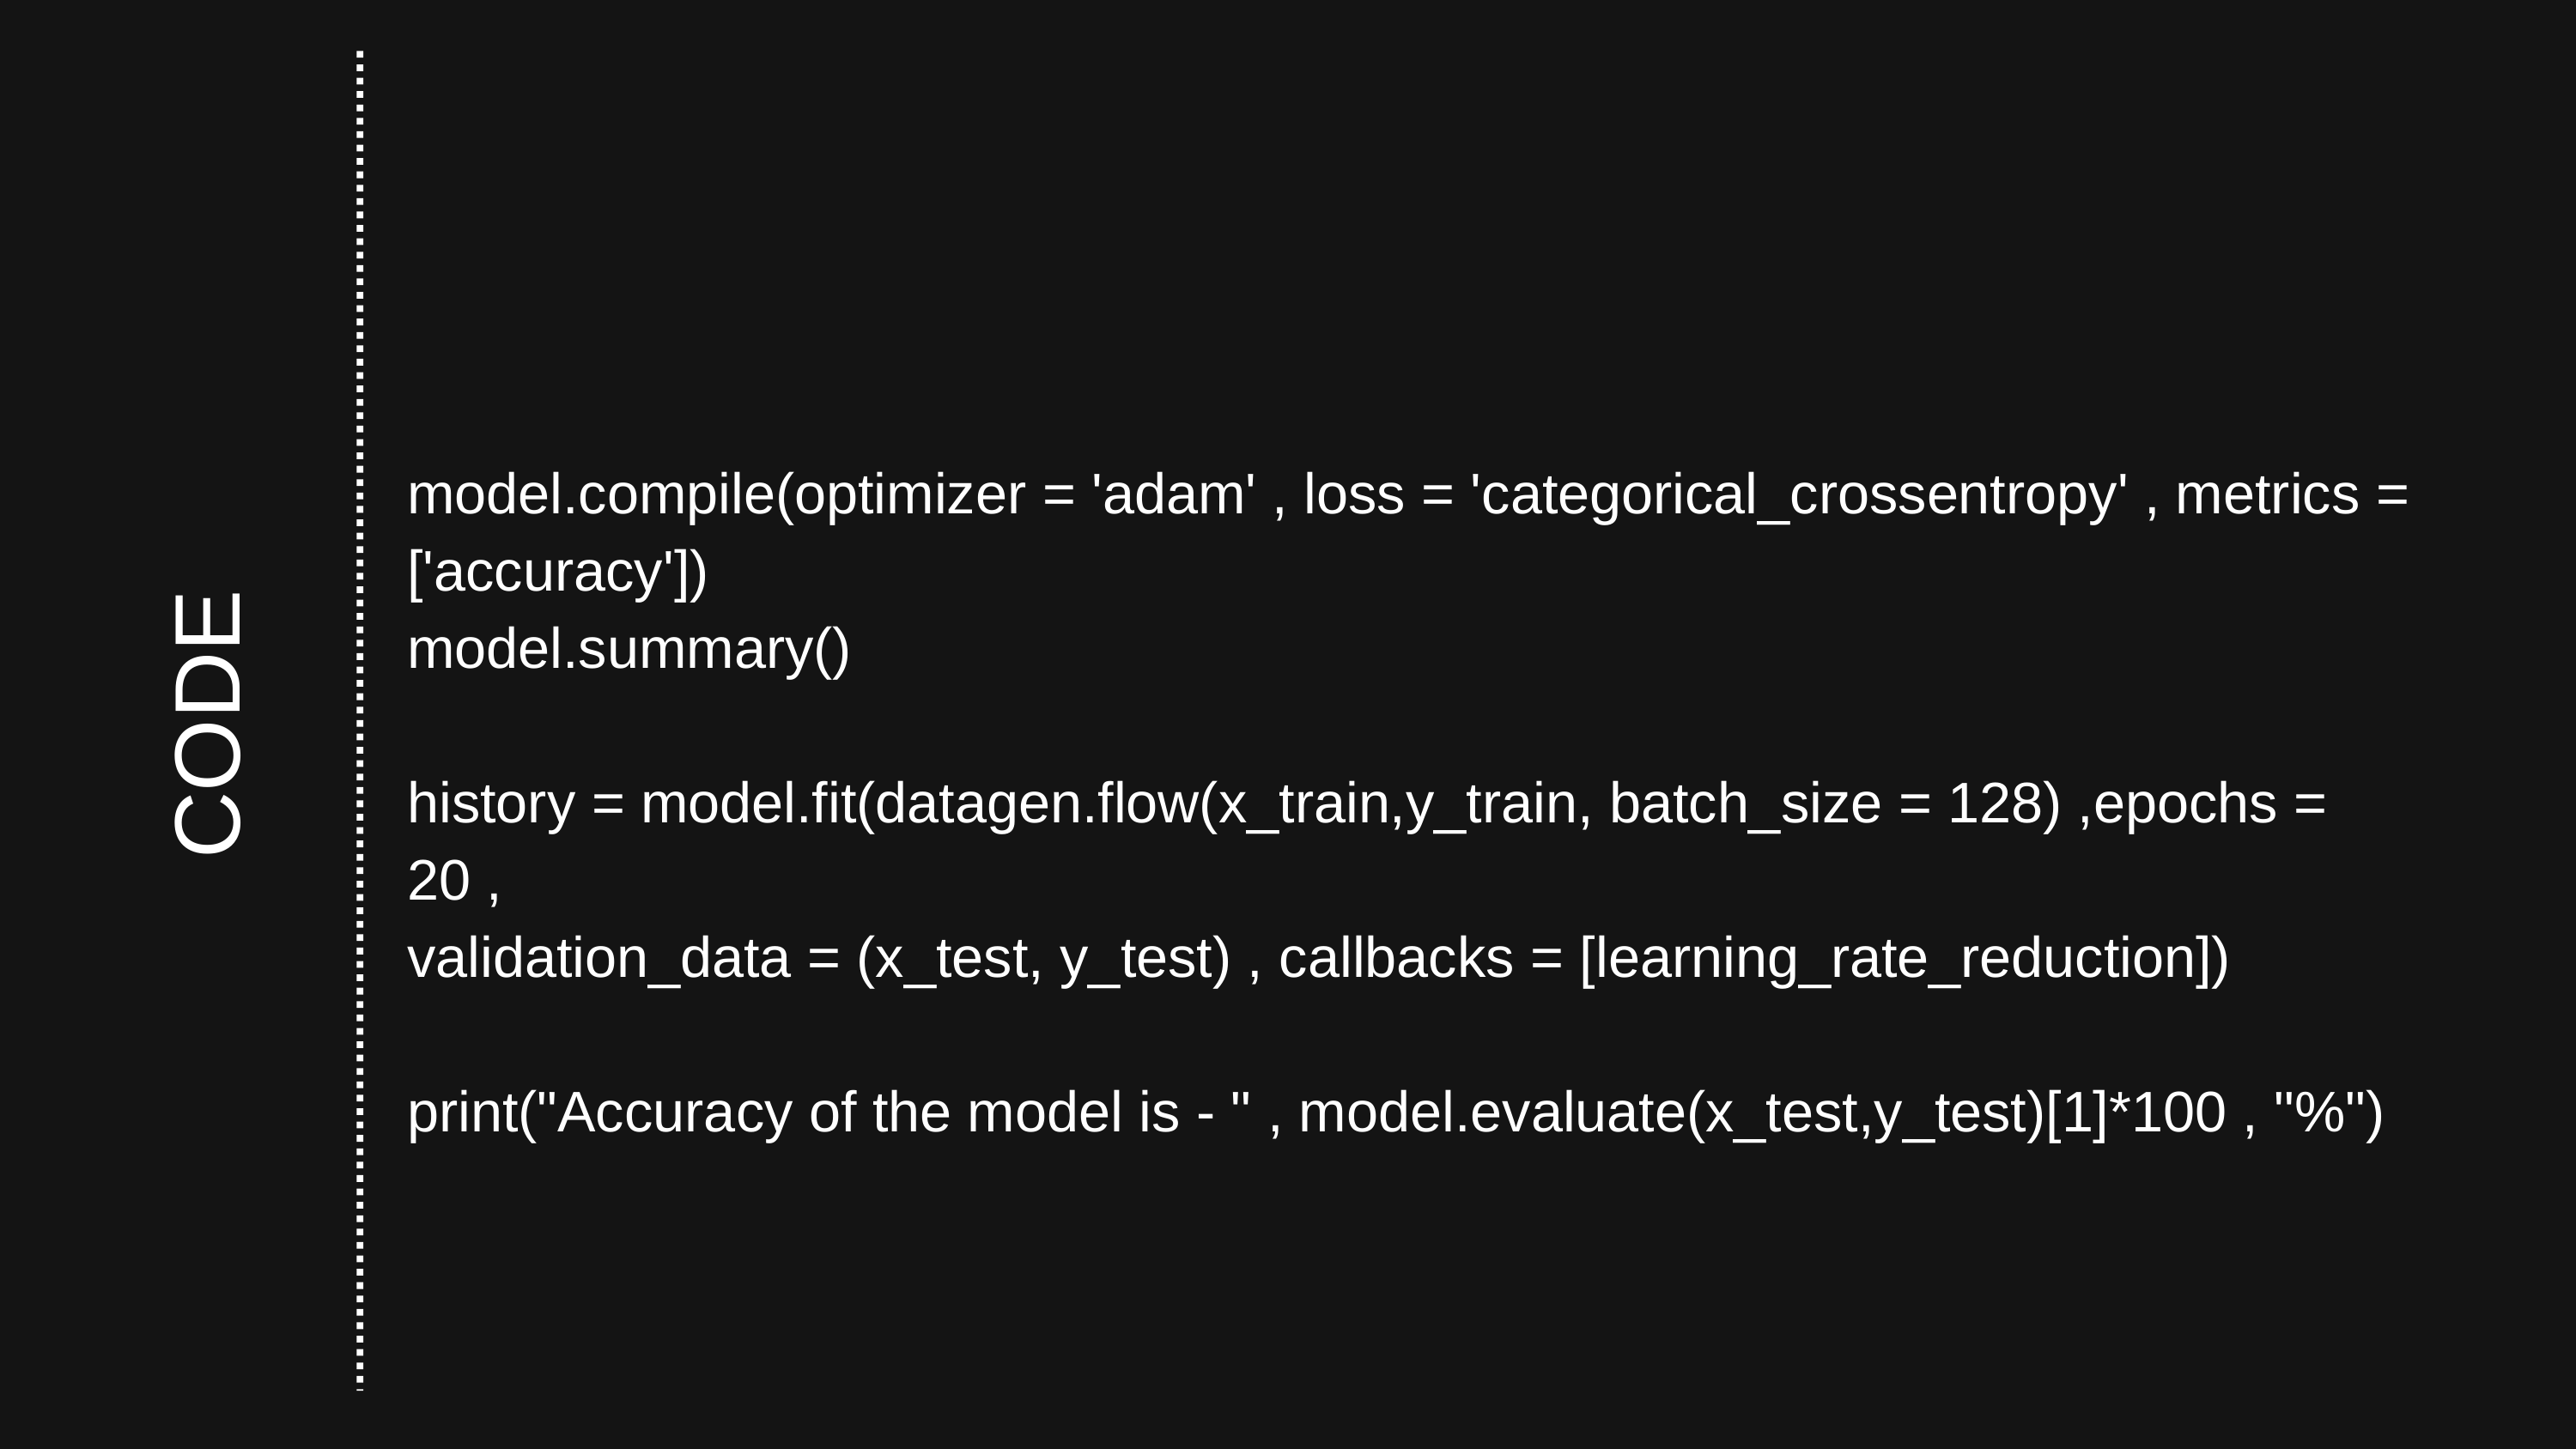

model.compile(optimizer = 'adam' , loss = 'categorical_crossentropy' , metrics = ['accuracy'])
model.summary()

history = model.fit(datagen.flow(x_train,y_train, batch_size = 128) ,epochs = 20 ,
validation_data = (x_test, y_test) , callbacks = [learning_rate_reduction])

print("Accuracy of the model is - " , model.evaluate(x_test,y_test)[1]*100 , "%")
CODE